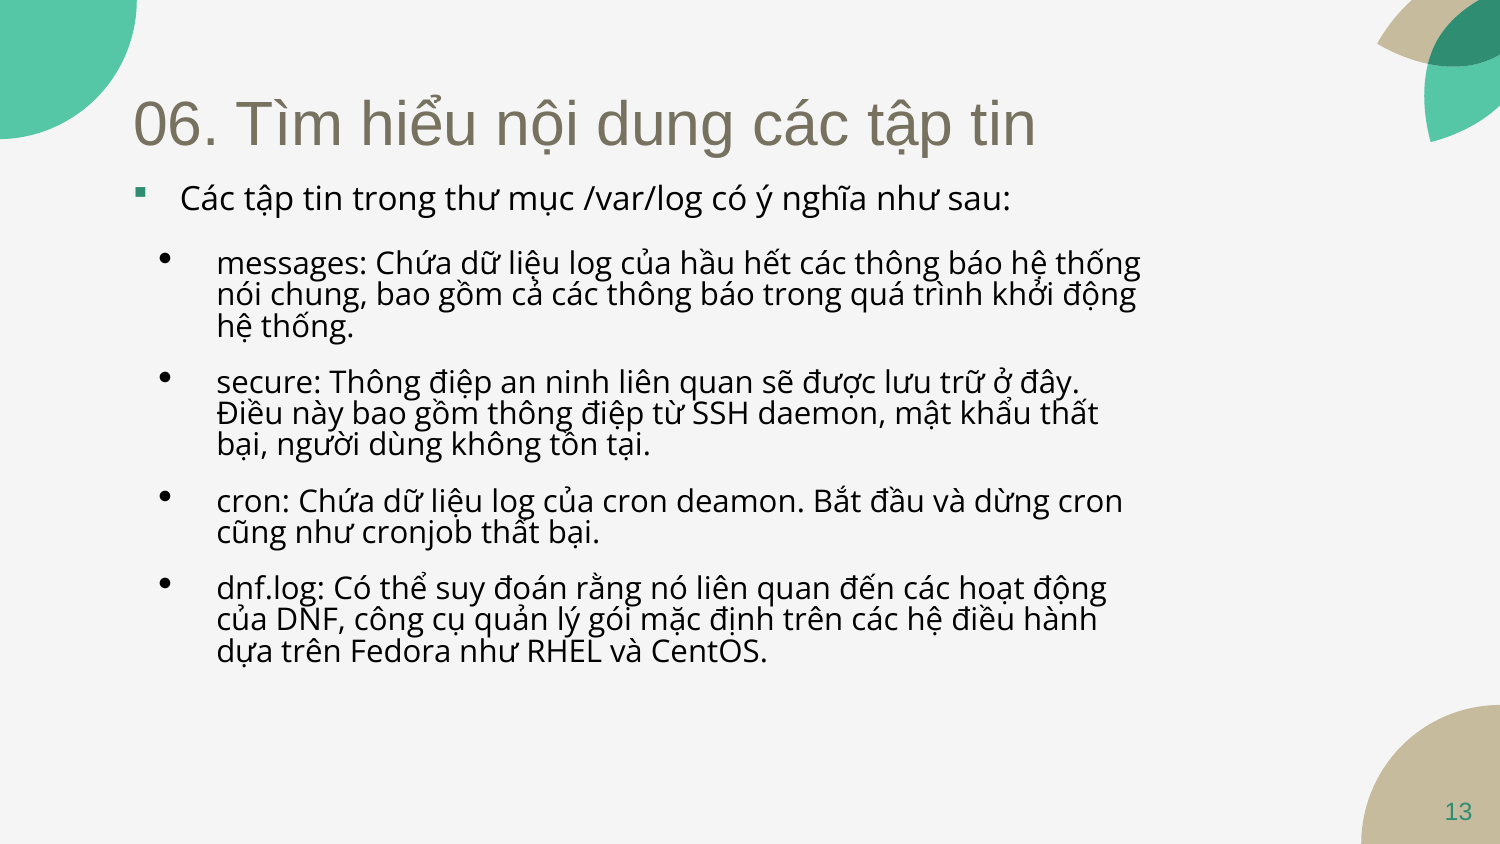

06. Tìm hiểu nội dung các tập tin
Các tập tin trong thư mục /var/log có ý nghĩa như sau:
messages: Chứa dữ liệu log của hầu hết các thông báo hệ thống nói chung, bao gồm cả các thông báo trong quá trình khởi động hệ thống.
secure: Thông điệp an ninh liên quan sẽ được lưu trữ ở đây. Điều này bao gồm thông điệp từ SSH daemon, mật khẩu thất bại, người dùng không tồn tại.
cron: Chứa dữ liệu log của cron deamon. Bắt đầu và dừng cron cũng như cronjob thất bại.
dnf.log: Có thể suy đoán rằng nó liên quan đến các hoạt động của DNF, công cụ quản lý gói mặc định trên các hệ điều hành dựa trên Fedora như RHEL và CentOS.
13